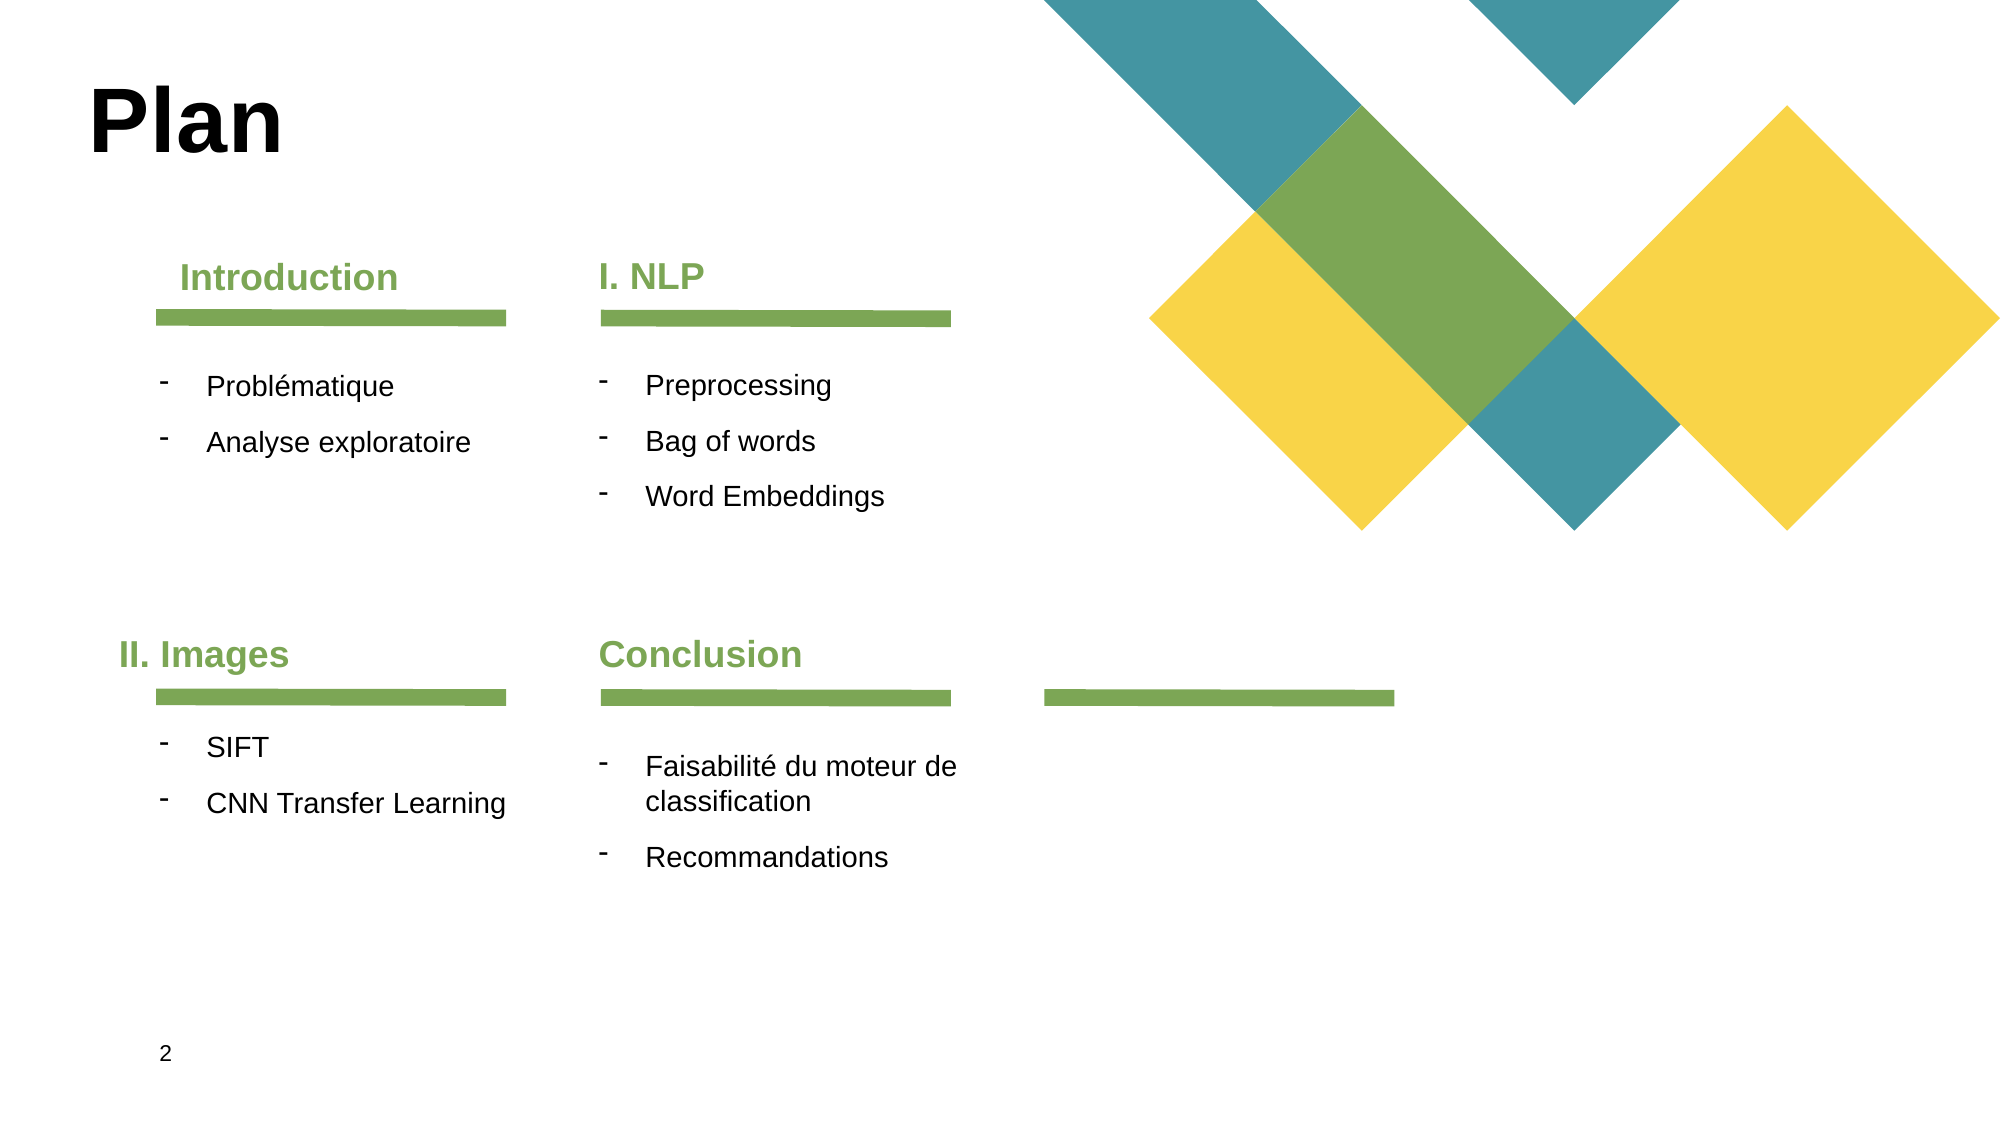

# Plan
I. NLP
Introduction
Preprocessing
Bag of words
Word Embeddings
Problématique
Analyse exploratoire
II. Images
Conclusion
SIFT
CNN Transfer Learning
Faisabilité du moteur de classification
Recommandations
2